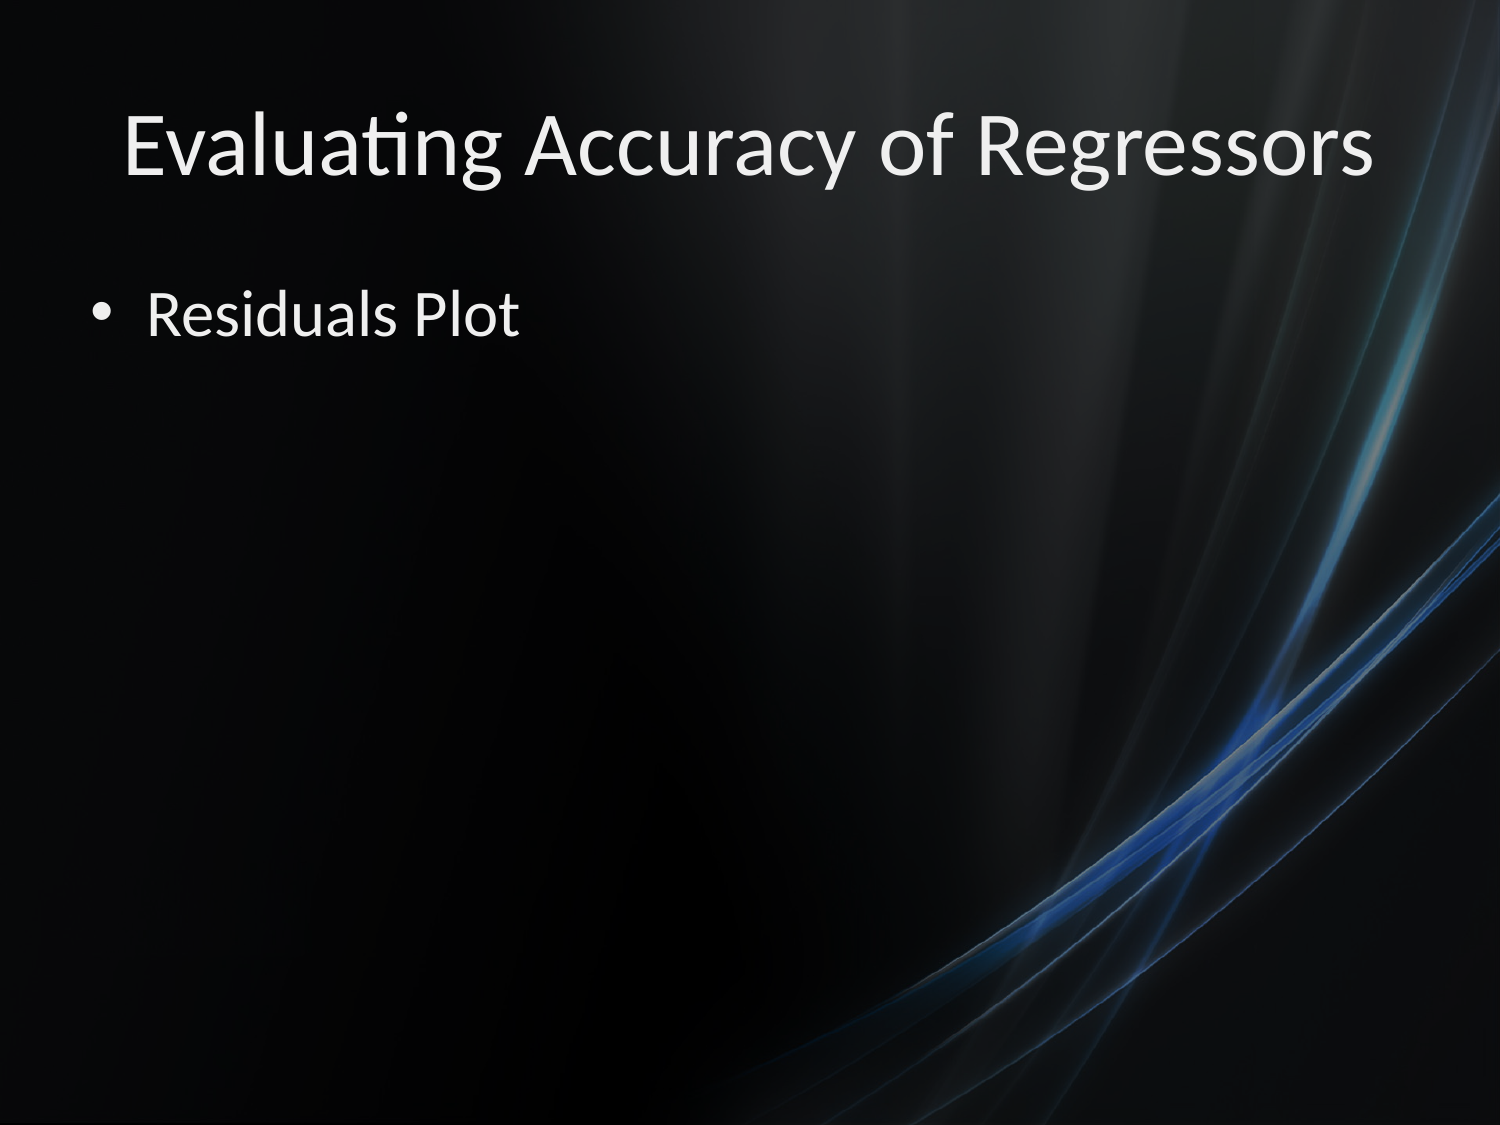

# Evaluating Accuracy of Regressors
Residuals Plot